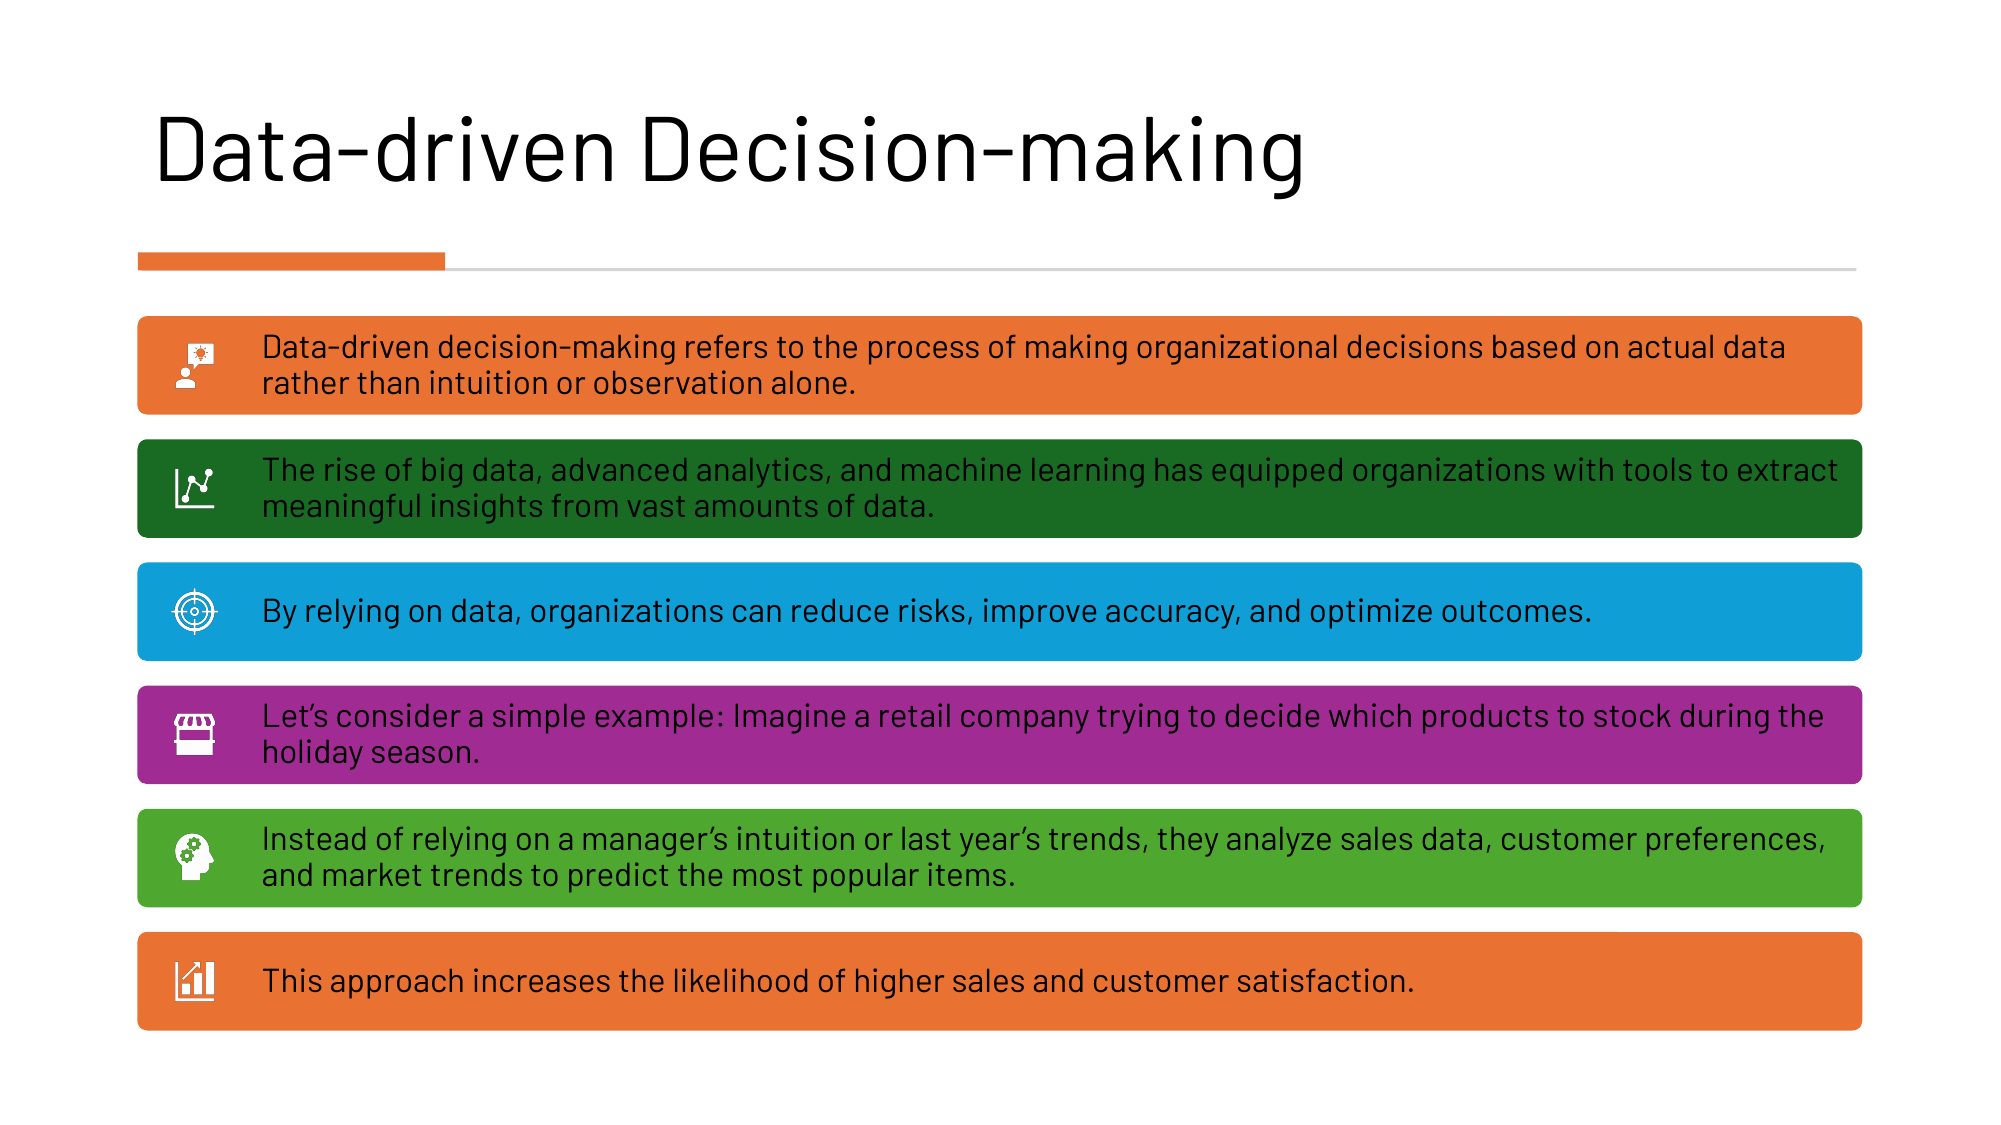

# Data-driven Decision-making

Data-driven decision-making refers to the process of making organizational decisions based on actual data rather than intuition or observation alone.
The rise of big data, advanced analytics, and machine learning has equipped organizations with tools to extract meaningful insights from vast amounts of data.
By relying on data, organizations can reduce risks, improve accuracy, and optimize outcomes.
Let’s consider a simple example: Imagine a retail company trying to decide which products to stock during the holiday season.
Instead of relying on a manager’s intuition or last year’s trends, they analyze sales data, customer preferences, and market trends to predict the most popular items.
This approach increases the likelihood of higher sales and customer satisfaction.